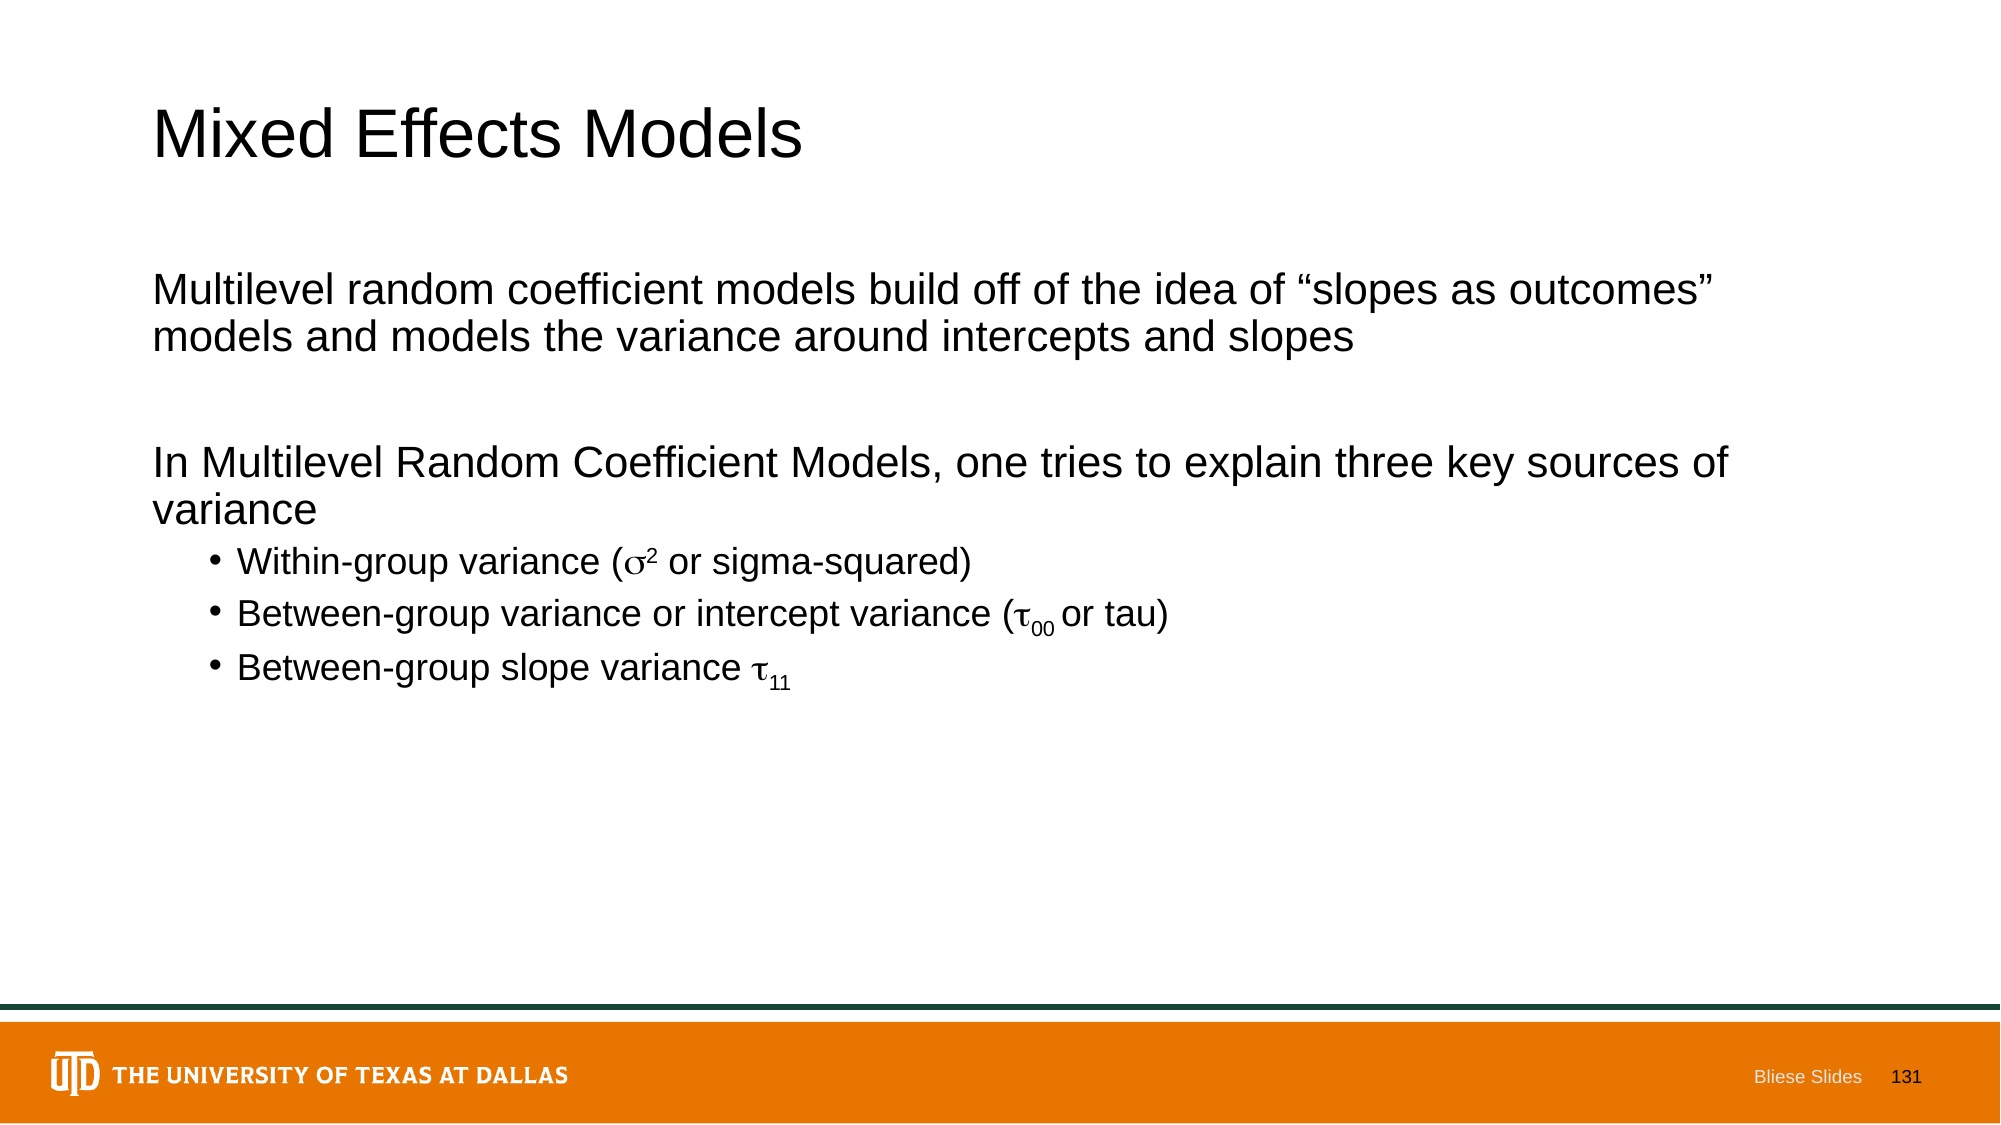

# Mixed Effects Models
Multilevel random coefficient models build off of the idea of “slopes as outcomes” models and models the variance around intercepts and slopes

In Multilevel Random Coefficient Models, one tries to explain three key sources of variance
Within-group variance (σ2 or sigma-squared)
Between-group variance or intercept variance (τ00 or tau)
Between-group slope variance τ11

Bliese Slides
131